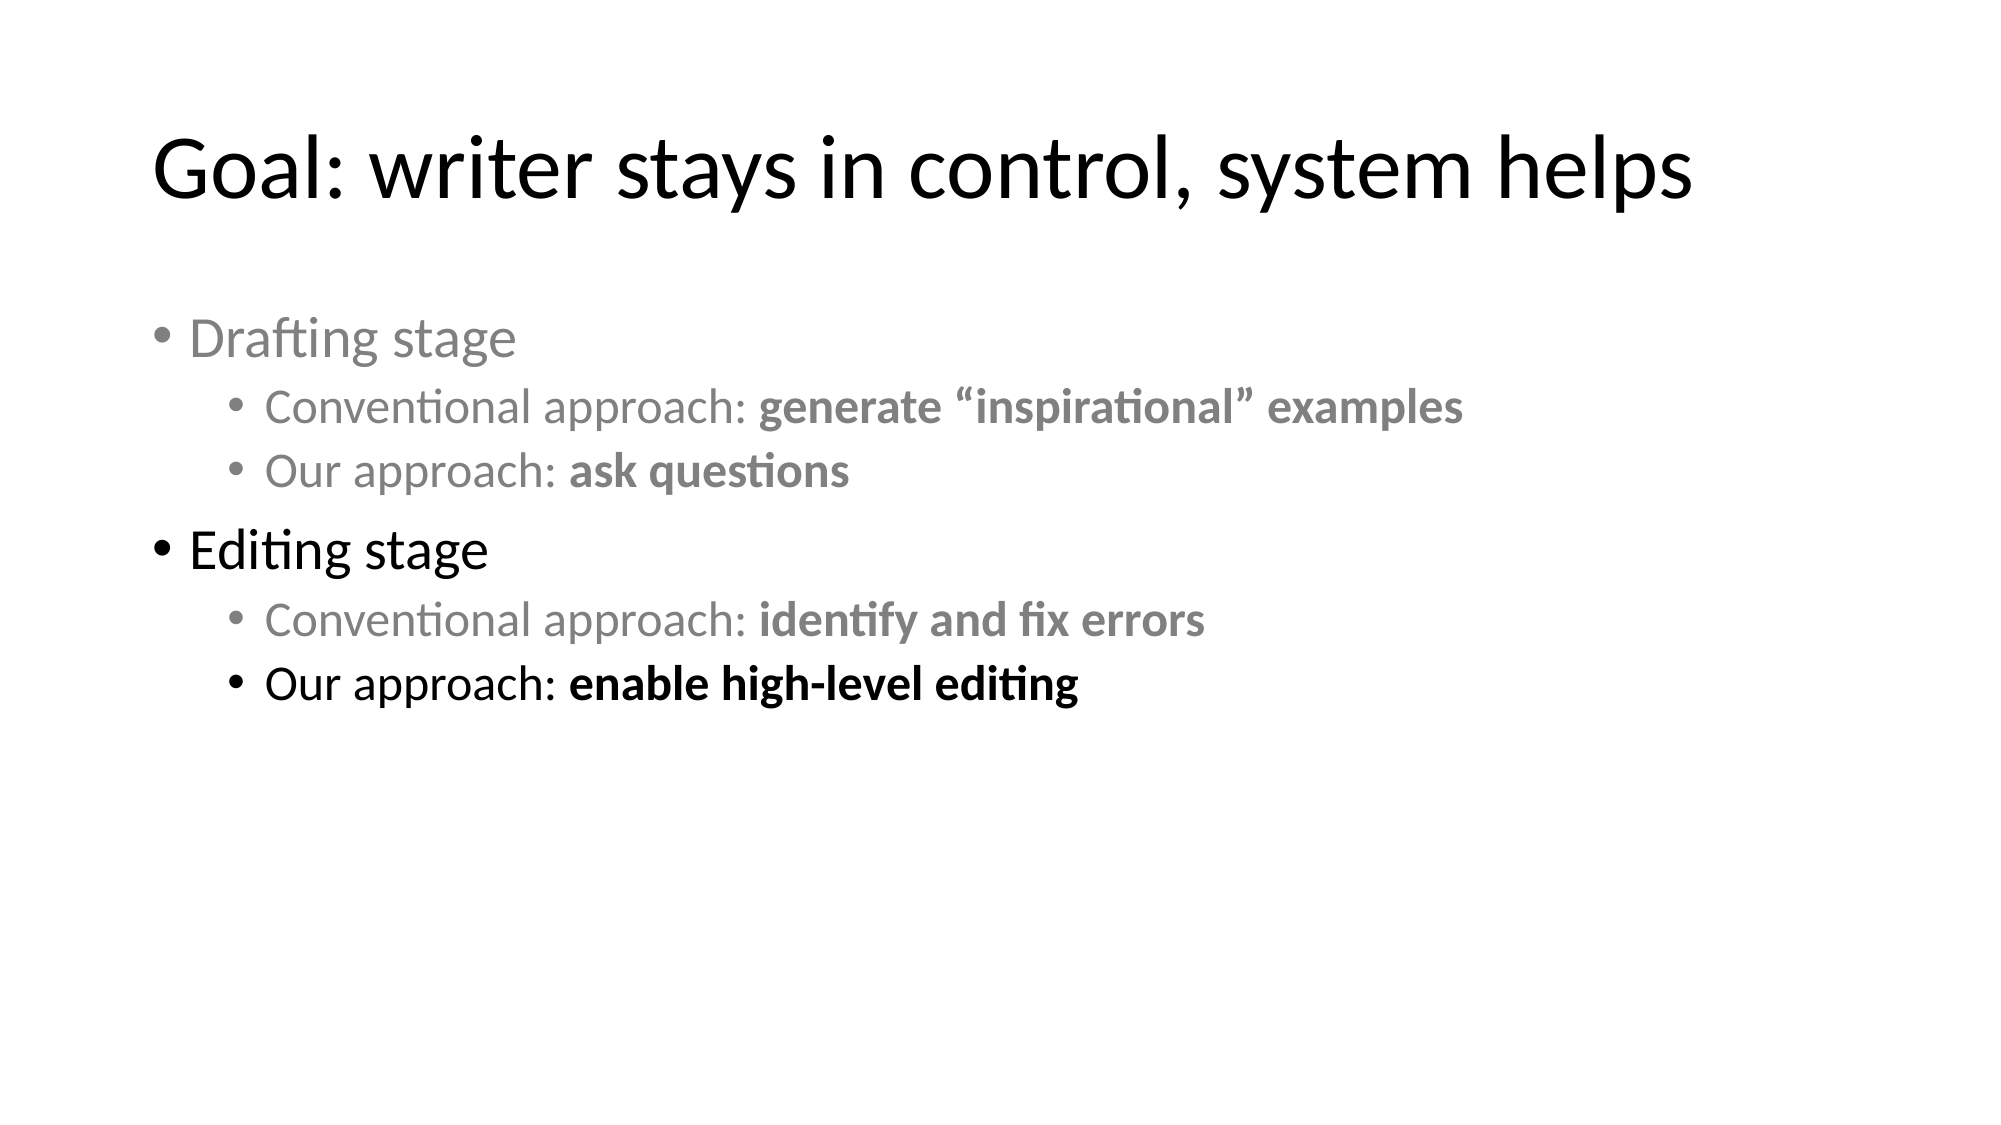

# Goal: writer stays in control, system helps
Drafting stage
Conventional approach: generate “inspirational” examples
Our approach: ask questions
Editing stage
Conventional approach: identify and fix errors
Our approach: enable high-level editing